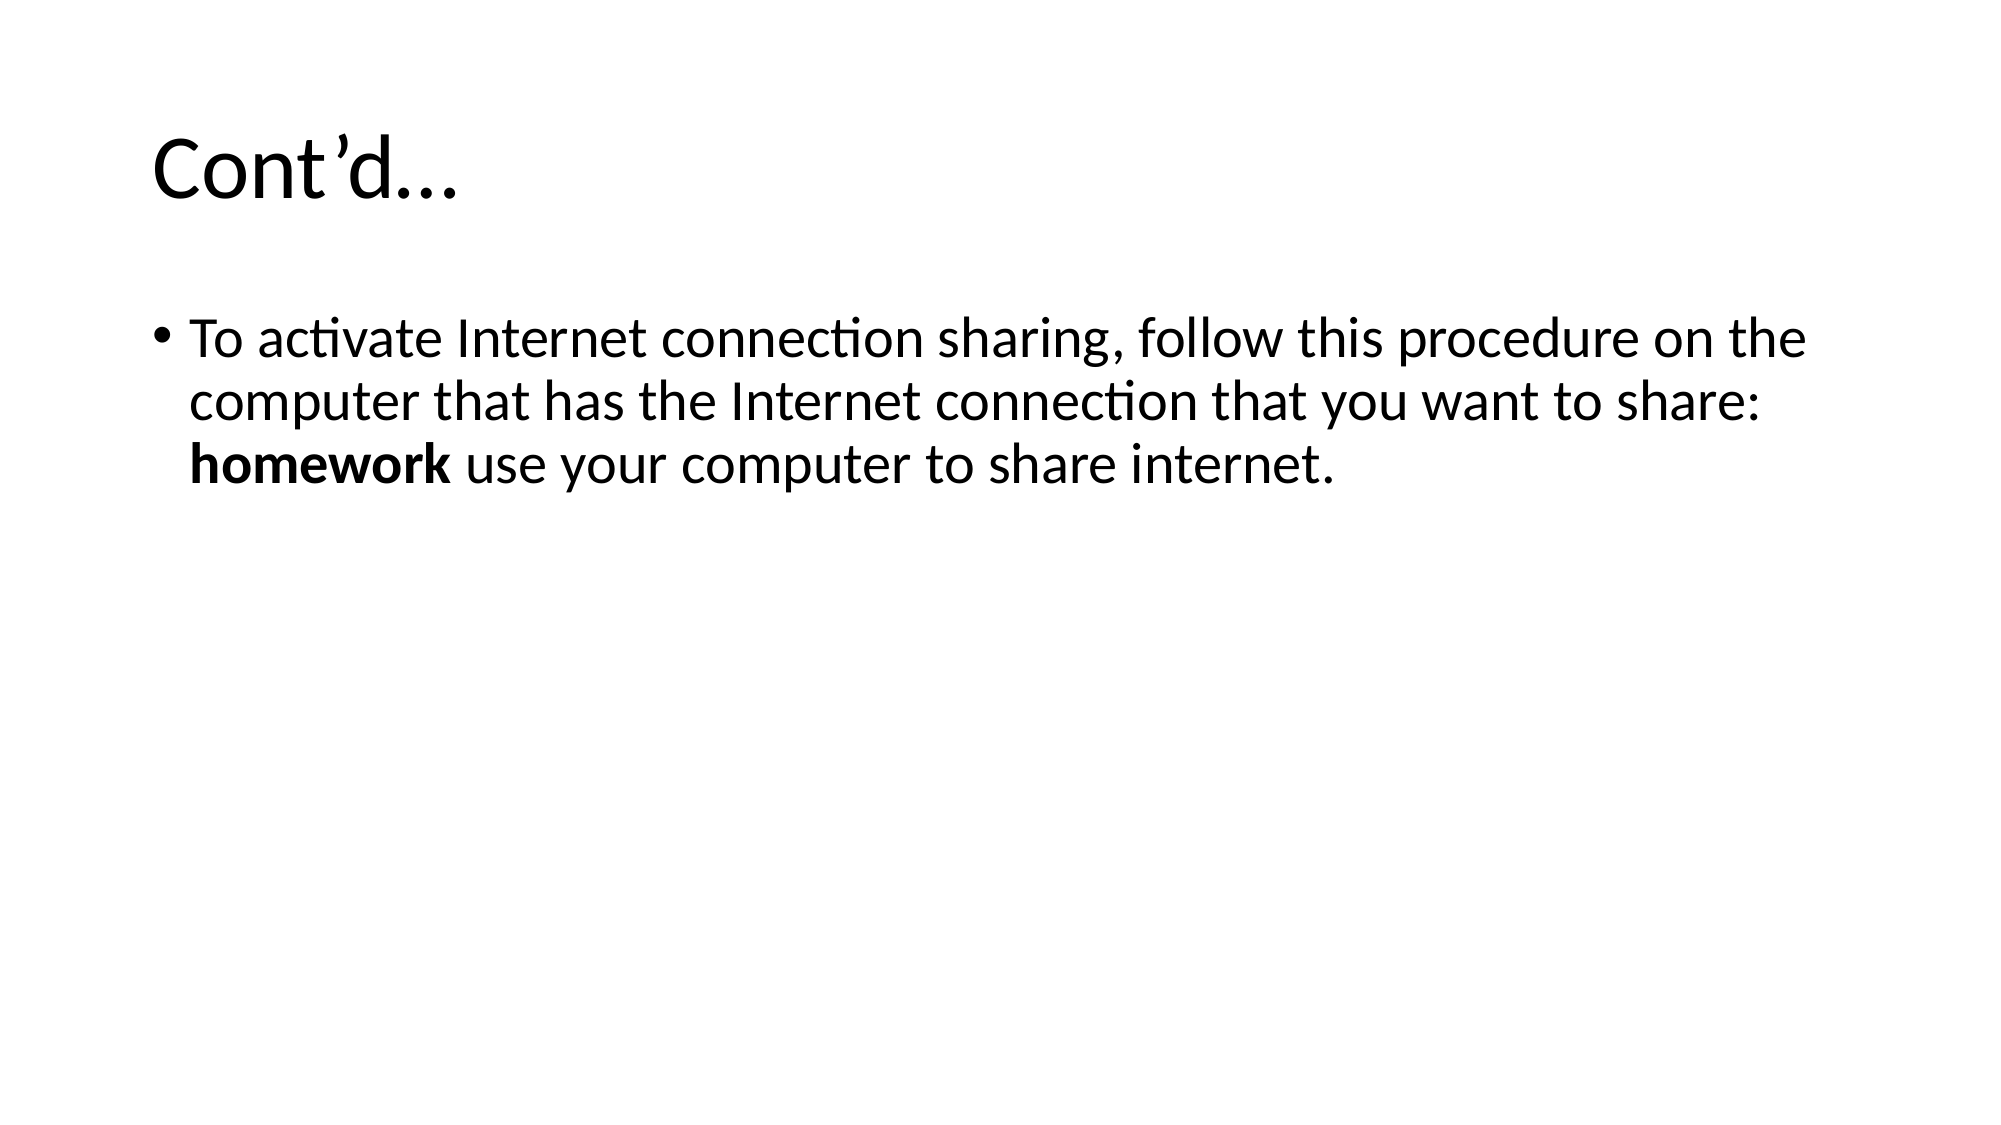

# Cont’d…
To activate Internet connection sharing, follow this procedure on the computer that has the Internet connection that you want to share:  homework use your computer to share internet.